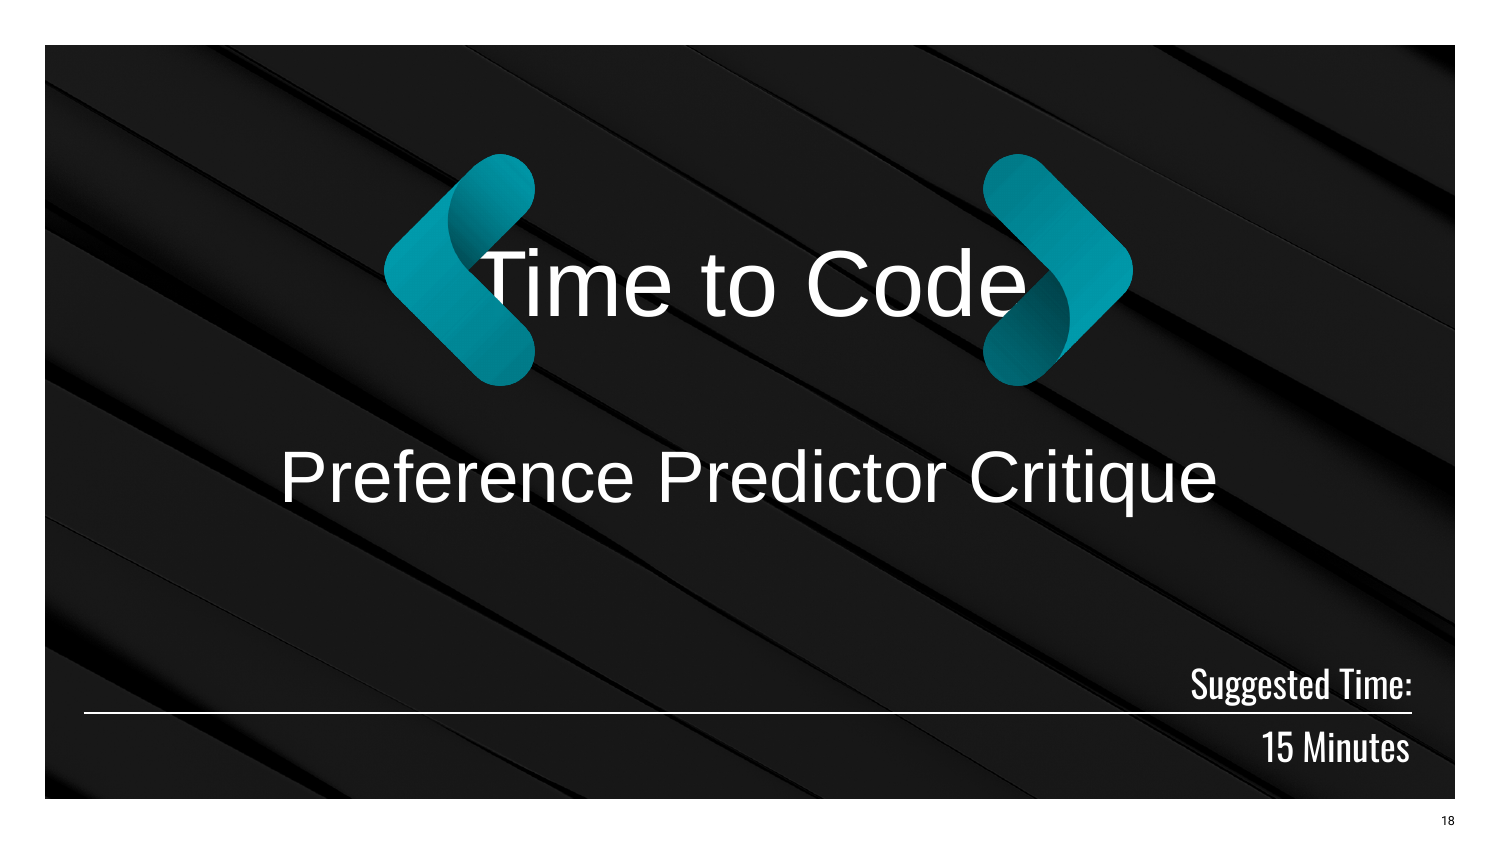

Preference Predictor Critique
# 15 Minutes

18